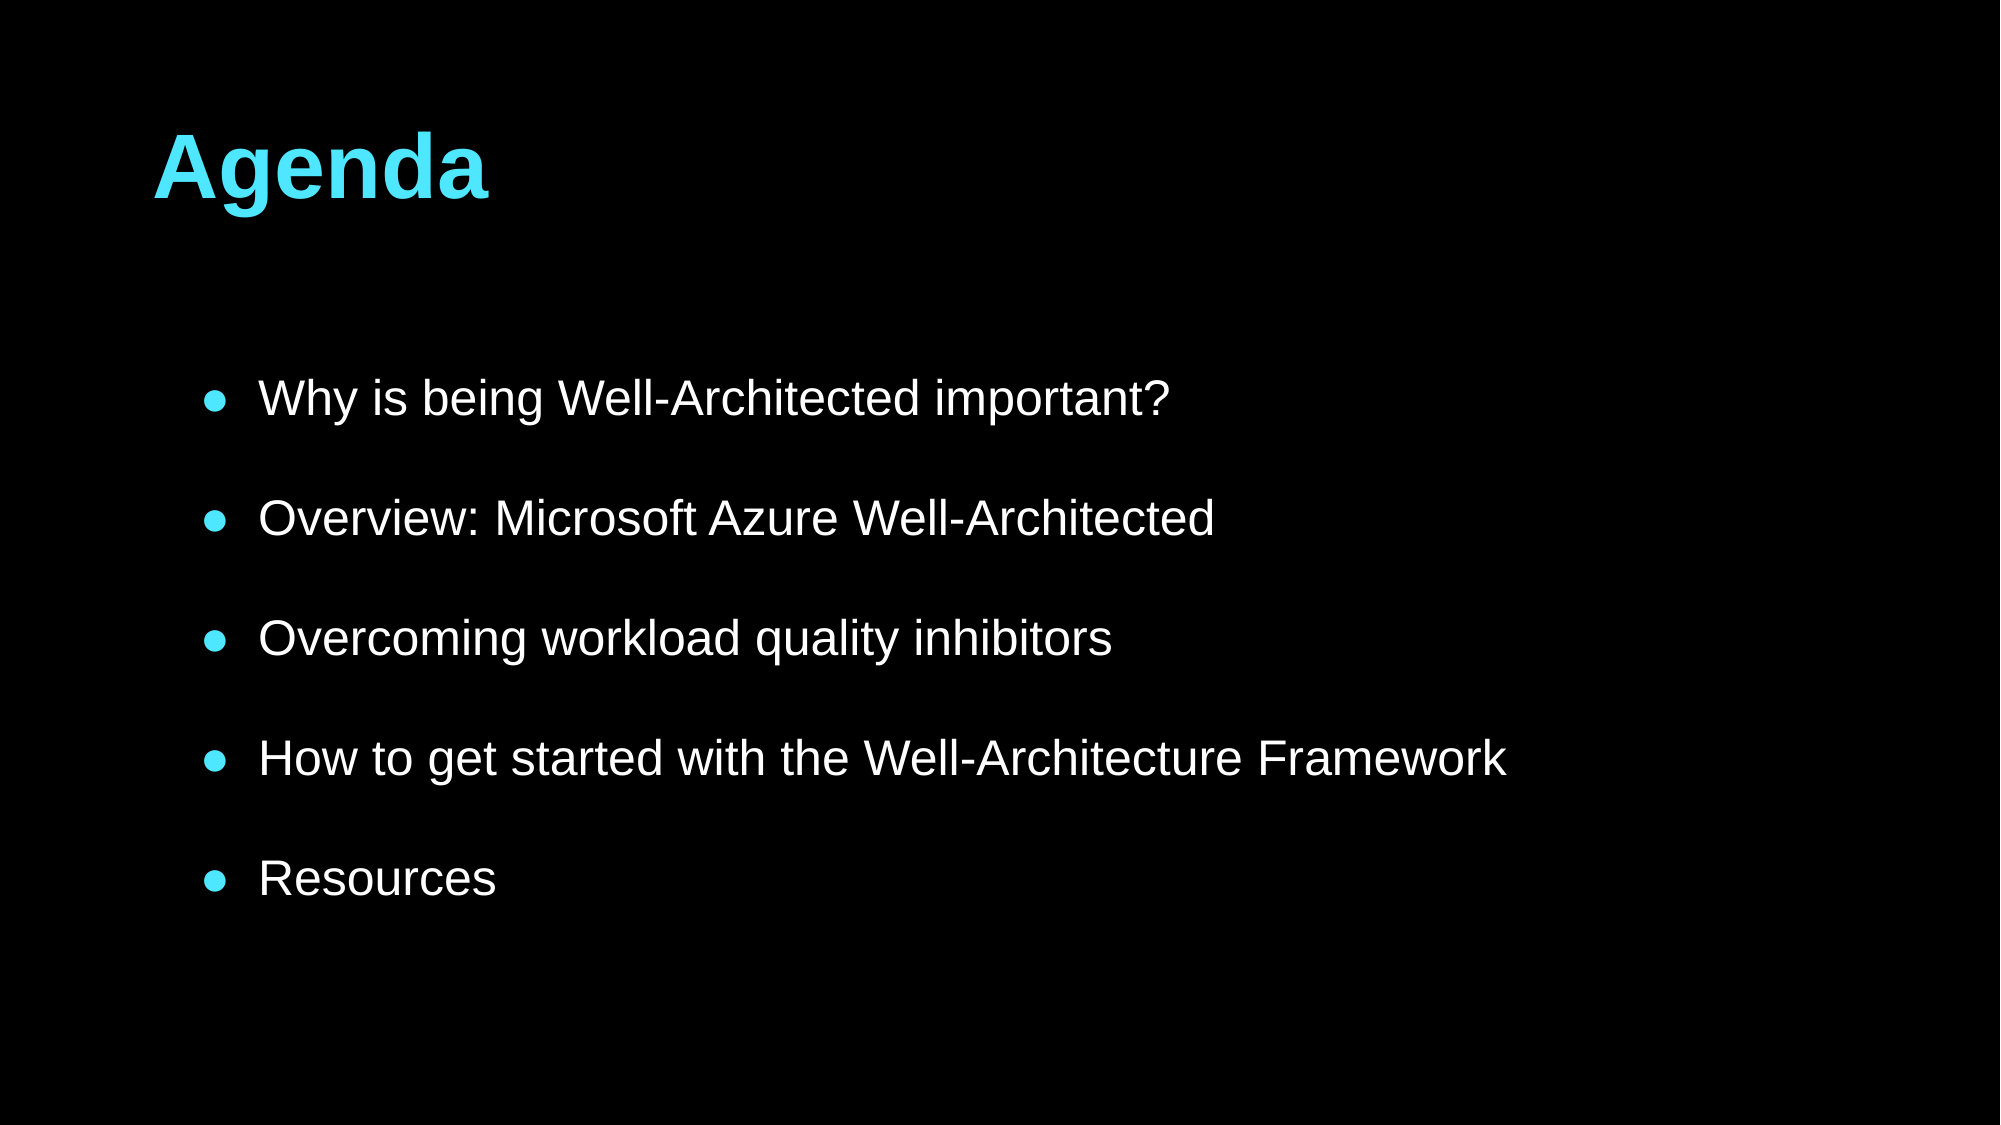

# Agenda
●  Why is being Well-Architected important?

●  Overview: Microsoft Azure Well-Architected

●  Overcoming workload quality inhibitors

●  How to get started with the Well-Architecture Framework

●  Resources